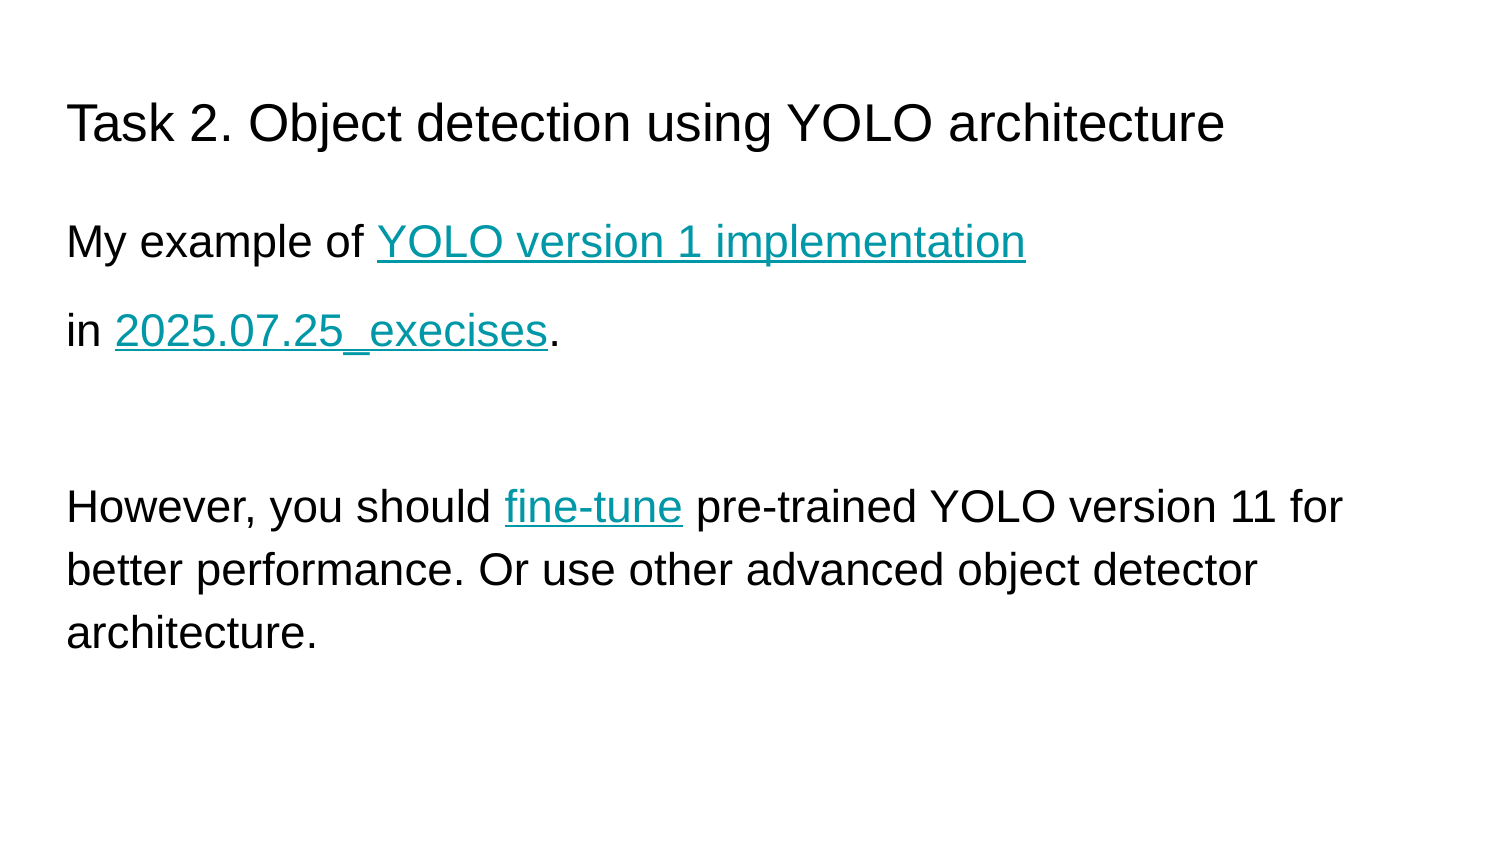

# Task 2. Object detection using YOLO architecture
My example of YOLO version 1 implementation
in 2025.07.25_execises.

However, you should fine-tune pre-trained YOLO version 11 for better performance. Or use other advanced object detector architecture.